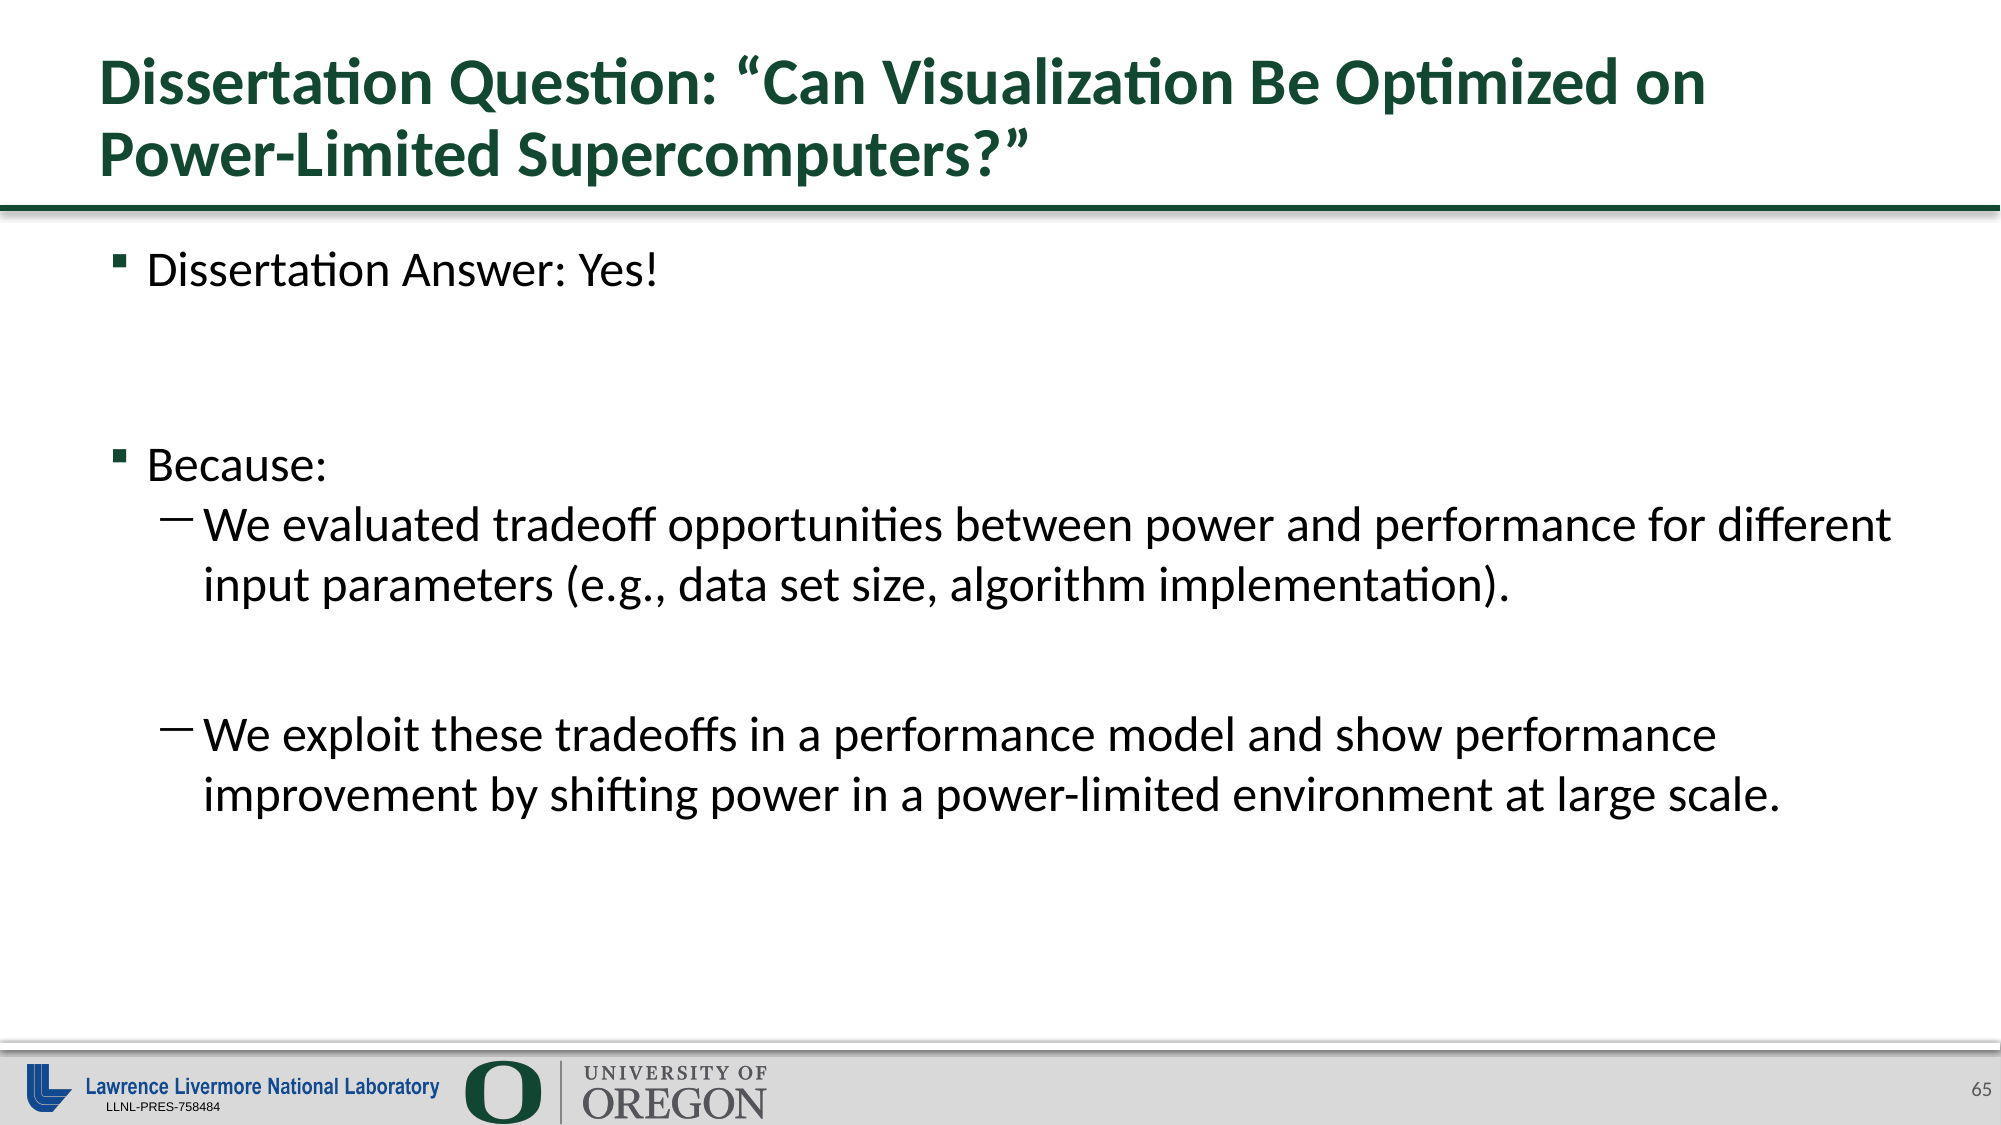

# Dissertation Question: “Can Visualization Be Optimized on Power-Limited Supercomputers?”
Dissertation Answer: Yes!

Because:
We evaluated tradeoff opportunities between power and performance for different input parameters (e.g., data set size, algorithm implementation).

We exploit these tradeoffs in a performance model and show performance improvement by shifting power in a power-limited environment at large scale.